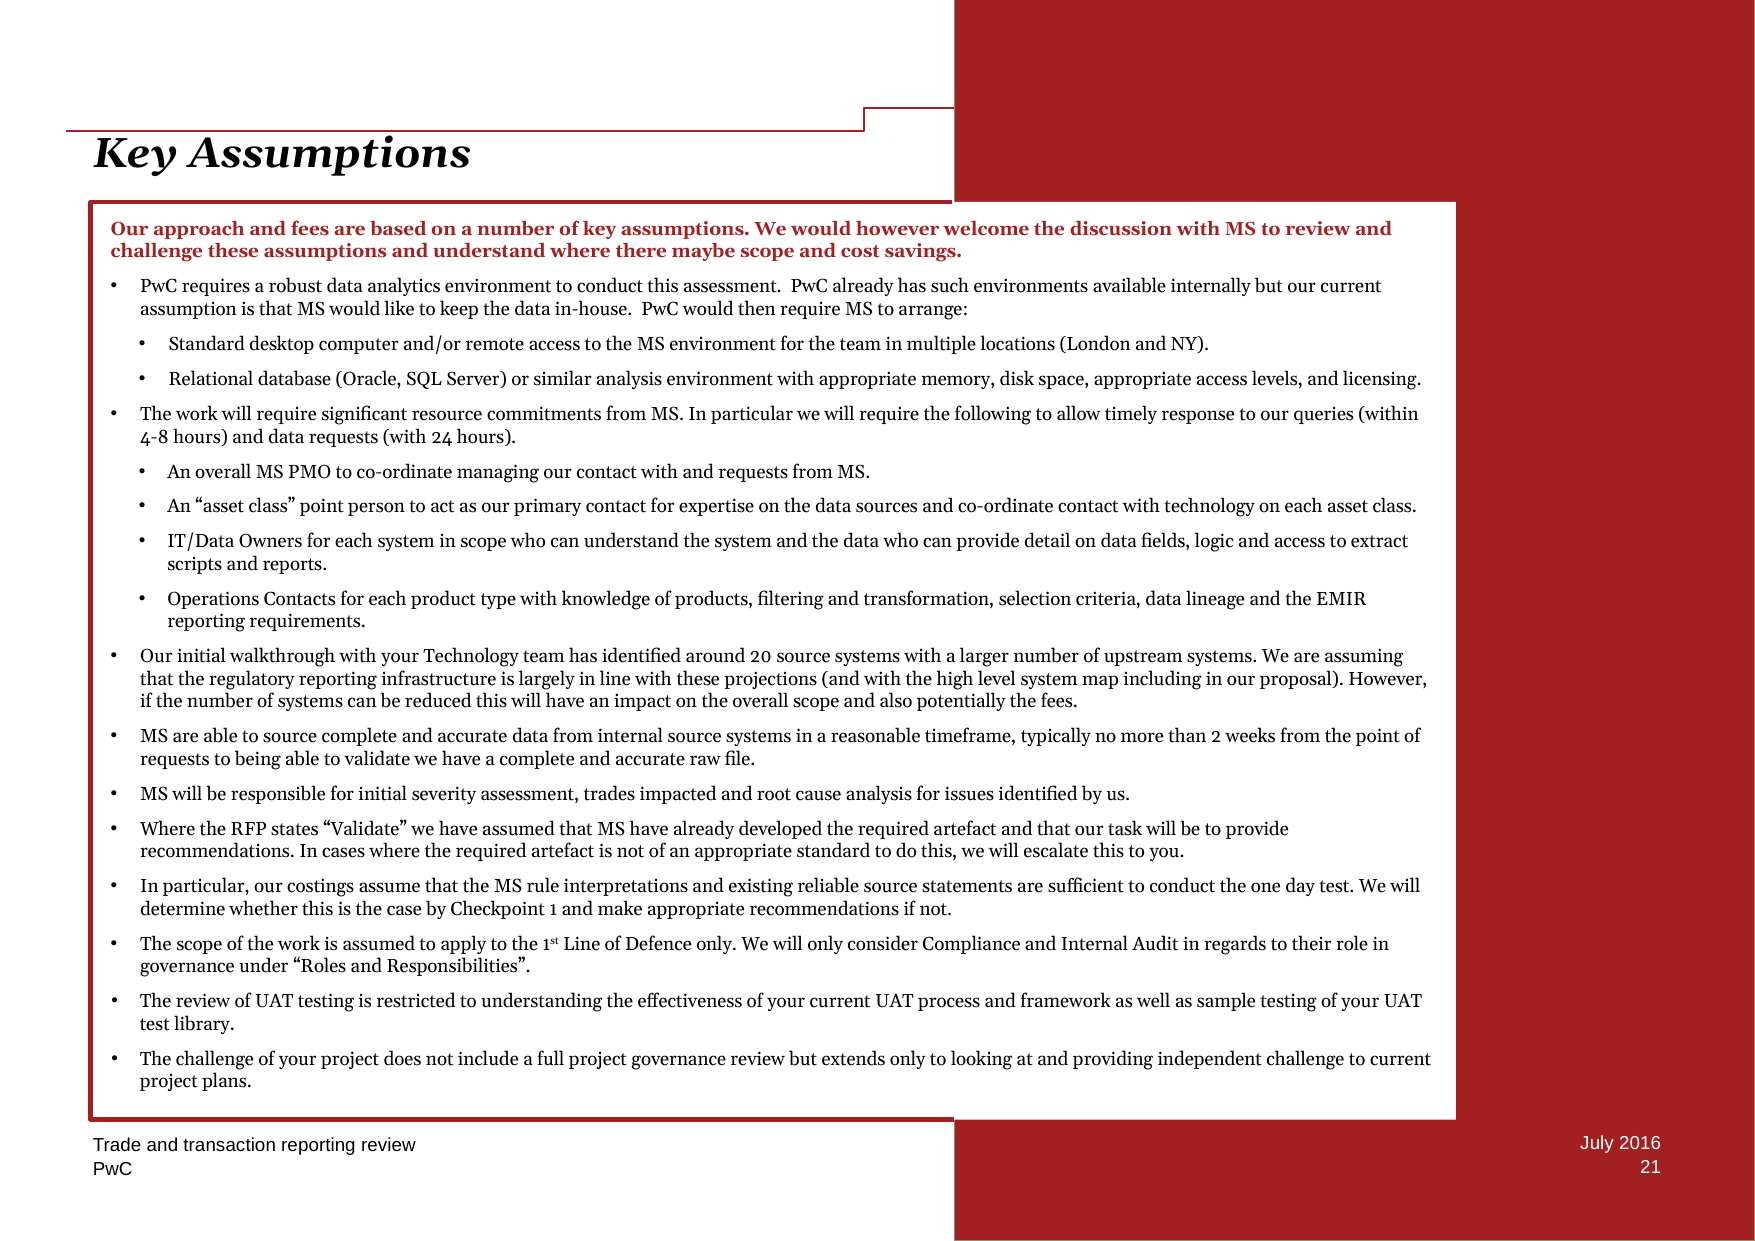

# Key Assumptions

Our approach and fees are based on a number of key assumptions. We would however welcome the discussion with MS to review and challenge these assumptions and understand where there maybe scope and cost savings.
PwC requires a robust data analytics environment to conduct this assessment.  PwC already has such environments available internally but our current assumption is that MS would like to keep the data in-house.  PwC would then require MS to arrange:
Standard desktop computer and/or remote access to the MS environment for the team in multiple locations (London and NY).
Relational database (Oracle, SQL Server) or similar analysis environment with appropriate memory, disk space, appropriate access levels, and licensing.
The work will require significant resource commitments from MS. In particular we will require the following to allow timely response to our queries (within 4-8 hours) and data requests (with 24 hours).
An overall MS PMO to co-ordinate managing our contact with and requests from MS.
An “asset class” point person to act as our primary contact for expertise on the data sources and co-ordinate contact with technology on each asset class.
IT/Data Owners for each system in scope who can understand the system and the data who can provide detail on data fields, logic and access to extract scripts and reports.
Operations Contacts for each product type with knowledge of products, filtering and transformation, selection criteria, data lineage and the EMIR reporting requirements.
Our initial walkthrough with your Technology team has identified around 20 source systems with a larger number of upstream systems. We are assuming that the regulatory reporting infrastructure is largely in line with these projections (and with the high level system map including in our proposal). However, if the number of systems can be reduced this will have an impact on the overall scope and also potentially the fees.
MS are able to source complete and accurate data from internal source systems in a reasonable timeframe, typically no more than 2 weeks from the point of requests to being able to validate we have a complete and accurate raw file.
MS will be responsible for initial severity assessment, trades impacted and root cause analysis for issues identified by us.
Where the RFP states “Validate” we have assumed that MS have already developed the required artefact and that our task will be to provide recommendations. In cases where the required artefact is not of an appropriate standard to do this, we will escalate this to you.
In particular, our costings assume that the MS rule interpretations and existing reliable source statements are sufficient to conduct the one day test. We will determine whether this is the case by Checkpoint 1 and make appropriate recommendations if not.
The scope of the work is assumed to apply to the 1st Line of Defence only. We will only consider Compliance and Internal Audit in regards to their role in governance under “Roles and Responsibilities”.
The review of UAT testing is restricted to understanding the effectiveness of your current UAT process and framework as well as sample testing of your UAT test library.
The challenge of your project does not include a full project governance review but extends only to looking at and providing independent challenge to current project plans.
July 2016
Trade and transaction reporting review
21